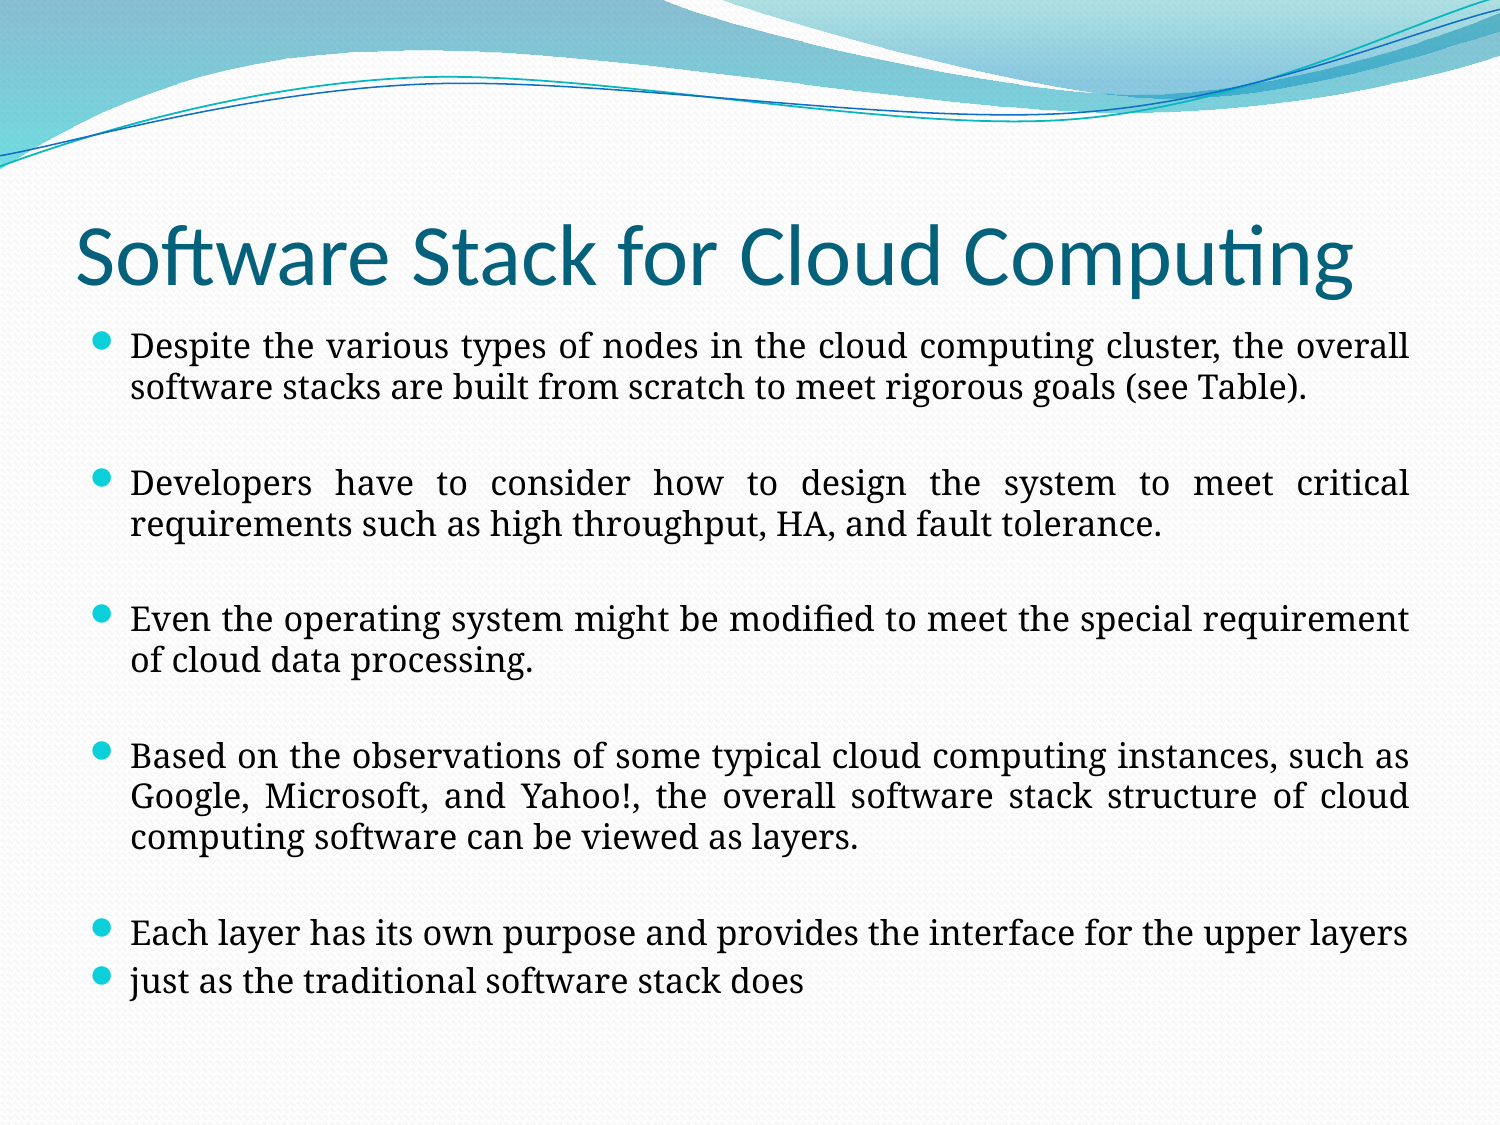

# Software Stack for Cloud Computing
Despite the various types of nodes in the cloud computing cluster, the overall software stacks are built from scratch to meet rigorous goals (see Table).

Developers have to consider how to design the system to meet critical requirements such as high throughput, HA, and fault tolerance.

Even the operating system might be modified to meet the special requirement of cloud data processing.

Based on the observations of some typical cloud computing instances, such as Google, Microsoft, and Yahoo!, the overall software stack structure of cloud computing software can be viewed as layers.

Each layer has its own purpose and provides the interface for the upper layers
just as the traditional software stack does